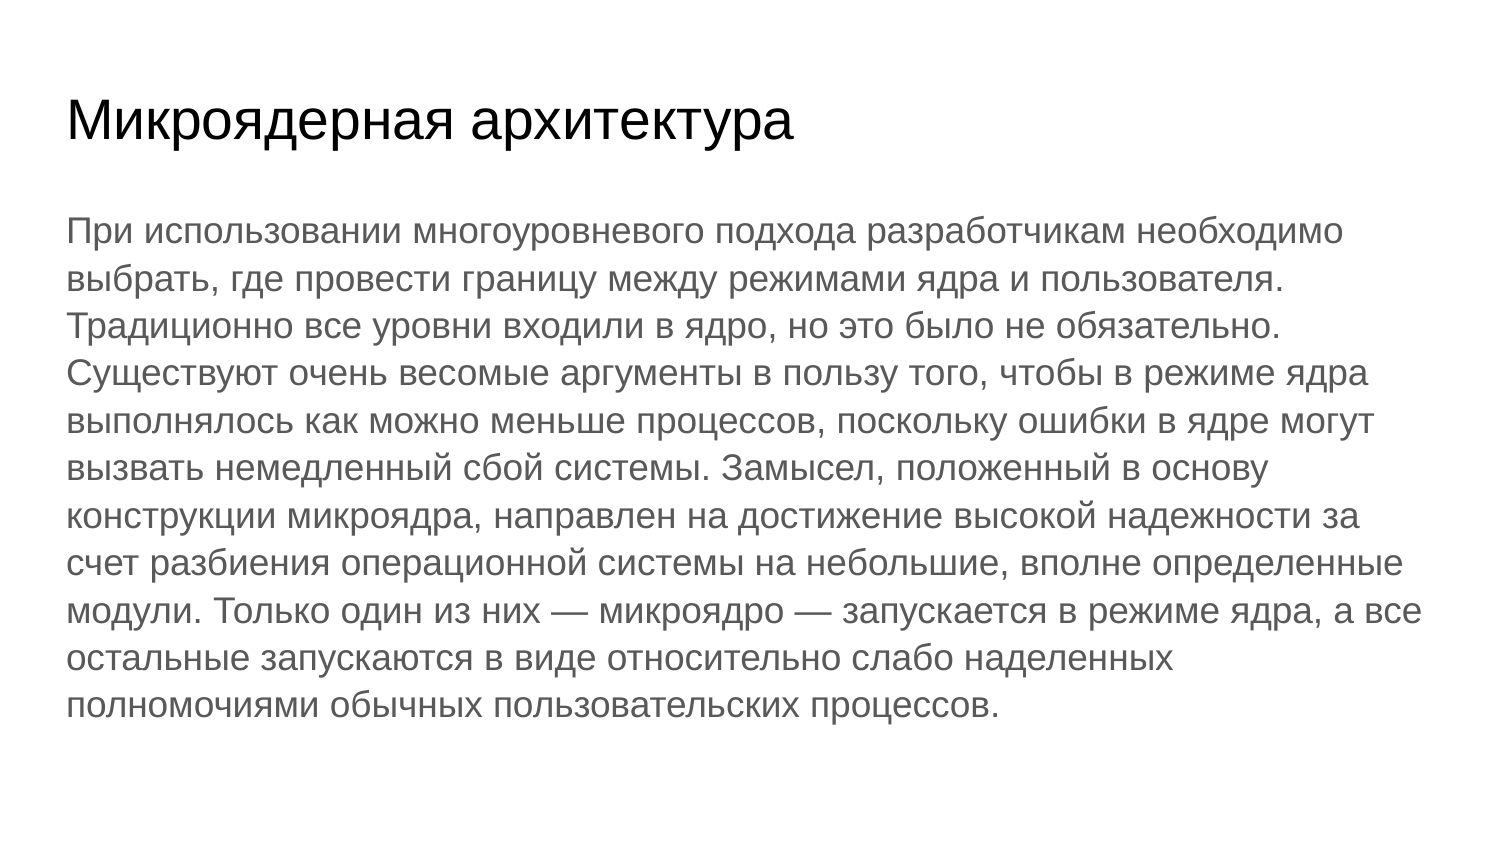

# Микроядерная архитектура
При использовании многоуровневого подхода разработчикам необходимо выбрать, где провести границу между режимами ядра и пользователя. Традиционно все уровни входили в ядро, но это было не обязательно. Существуют очень весомые аргументы в пользу того, чтобы в режиме ядра выполнялось как можно меньше процессов, поскольку ошибки в ядре могут вызвать немедленный сбой системы. Замысел, положенный в основу конструкции микроядра, направлен на достижение высокой надежности за счет разбиения операционной системы на небольшие, вполне определенные модули. Только один из них — микроядро — запускается в режиме ядра, а все остальные запускаются в виде относительно слабо наделенных полномочиями обычных пользовательских процессов.